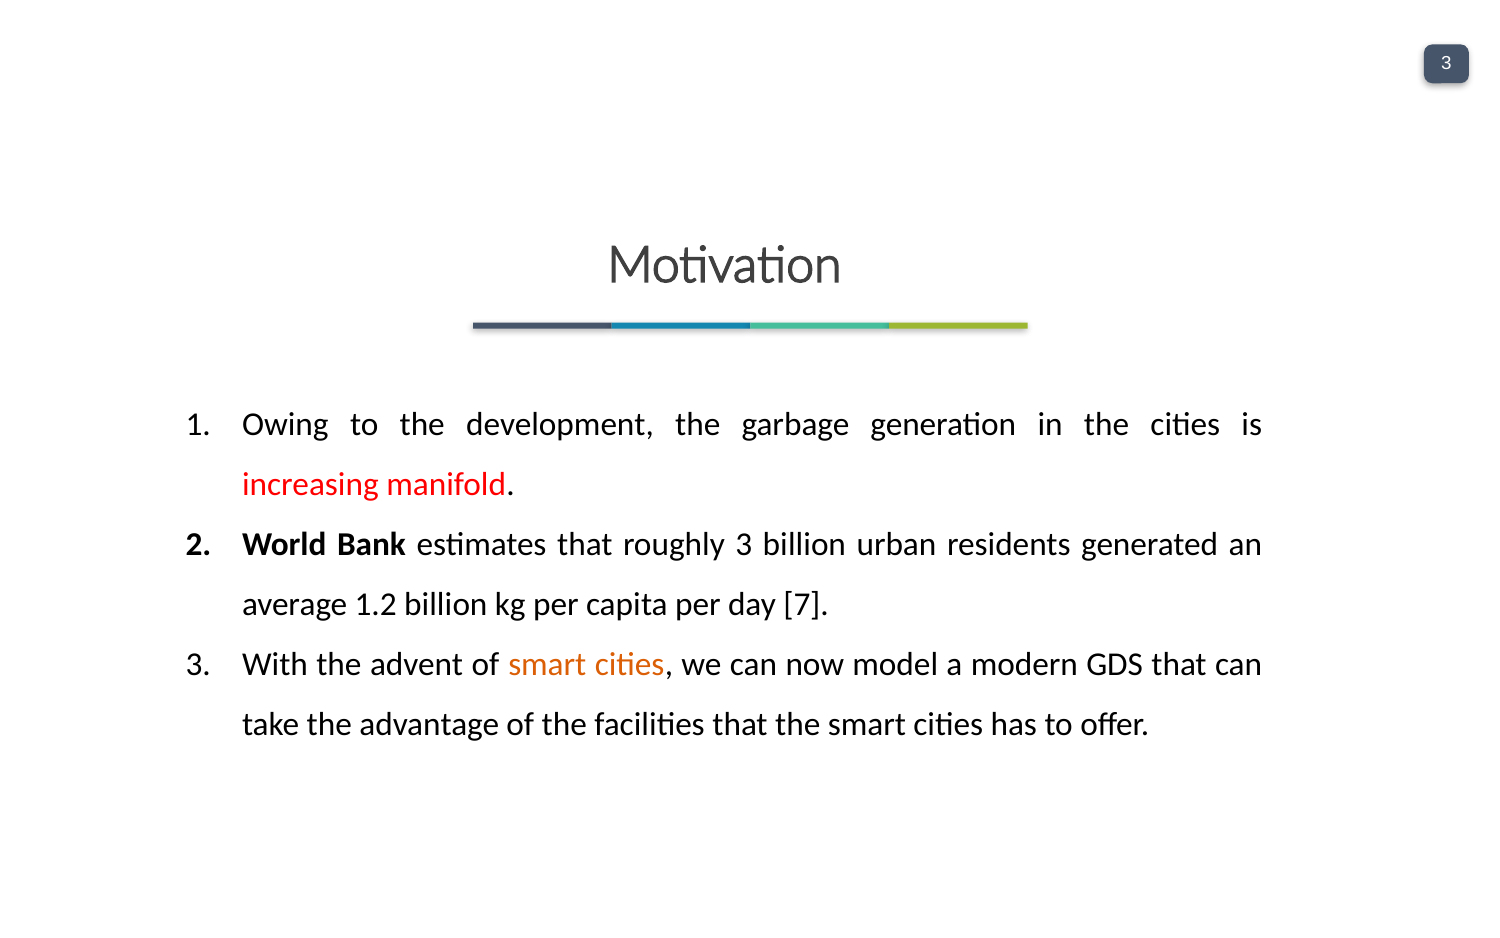

Motivation
Owing to the development, the garbage generation in the cities is increasing manifold.
World Bank estimates that roughly 3 billion urban residents generated an average 1.2 billion kg per capita per day [7].
With the advent of smart cities, we can now model a modern GDS that can take the advantage of the facilities that the smart cities has to offer.